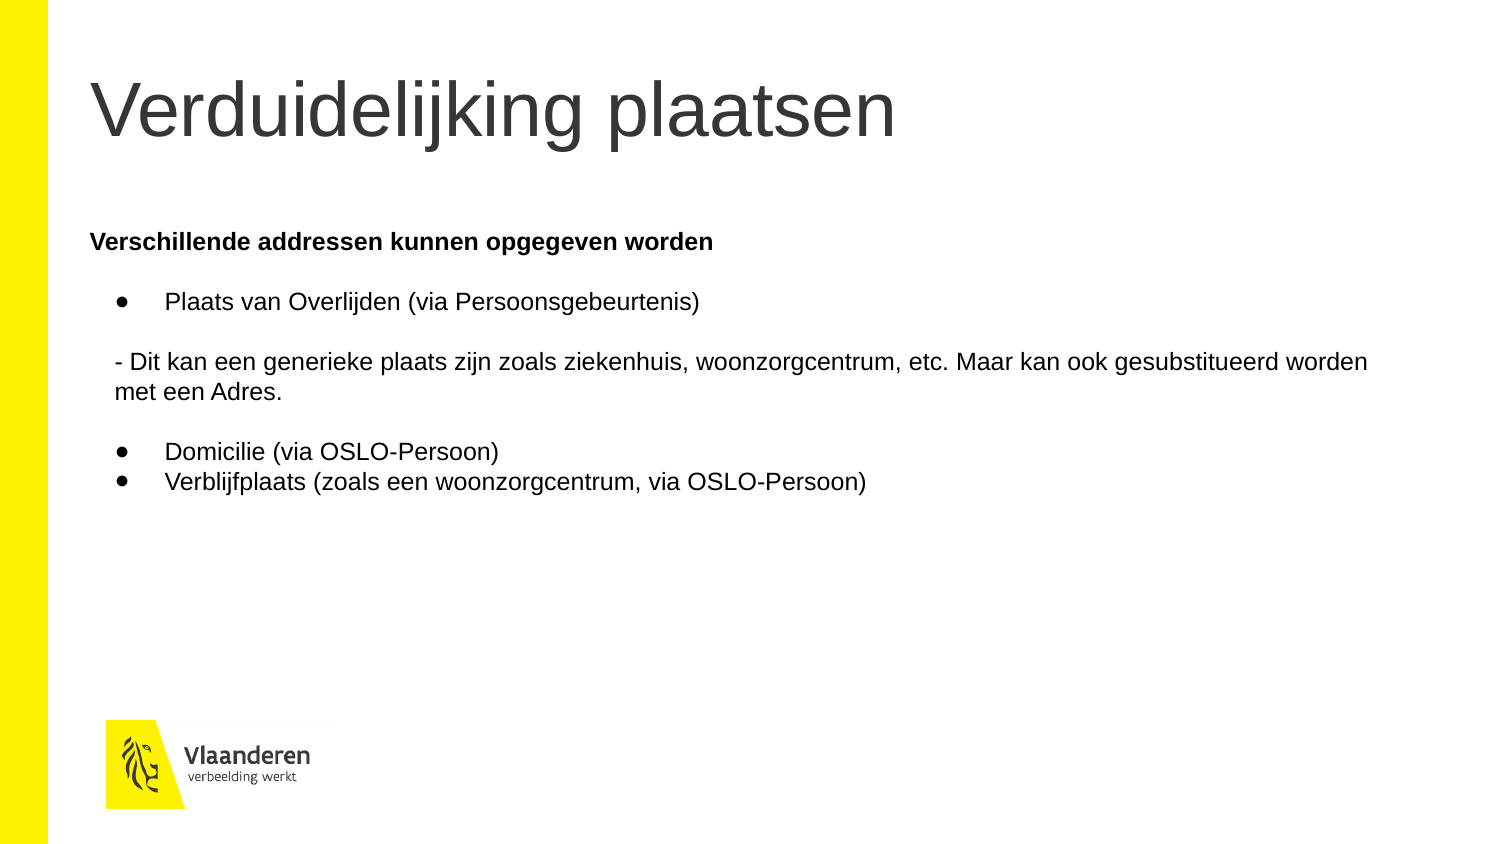

# Verduidelijking plaatsen
Verschillende addressen kunnen opgegeven worden

Plaats van Overlijden (via Persoonsgebeurtenis)

- Dit kan een generieke plaats zijn zoals ziekenhuis, woonzorgcentrum, etc. Maar kan ook gesubstitueerd worden met een Adres.

Domicilie (via OSLO-Persoon)
Verblijfplaats (zoals een woonzorgcentrum, via OSLO-Persoon)